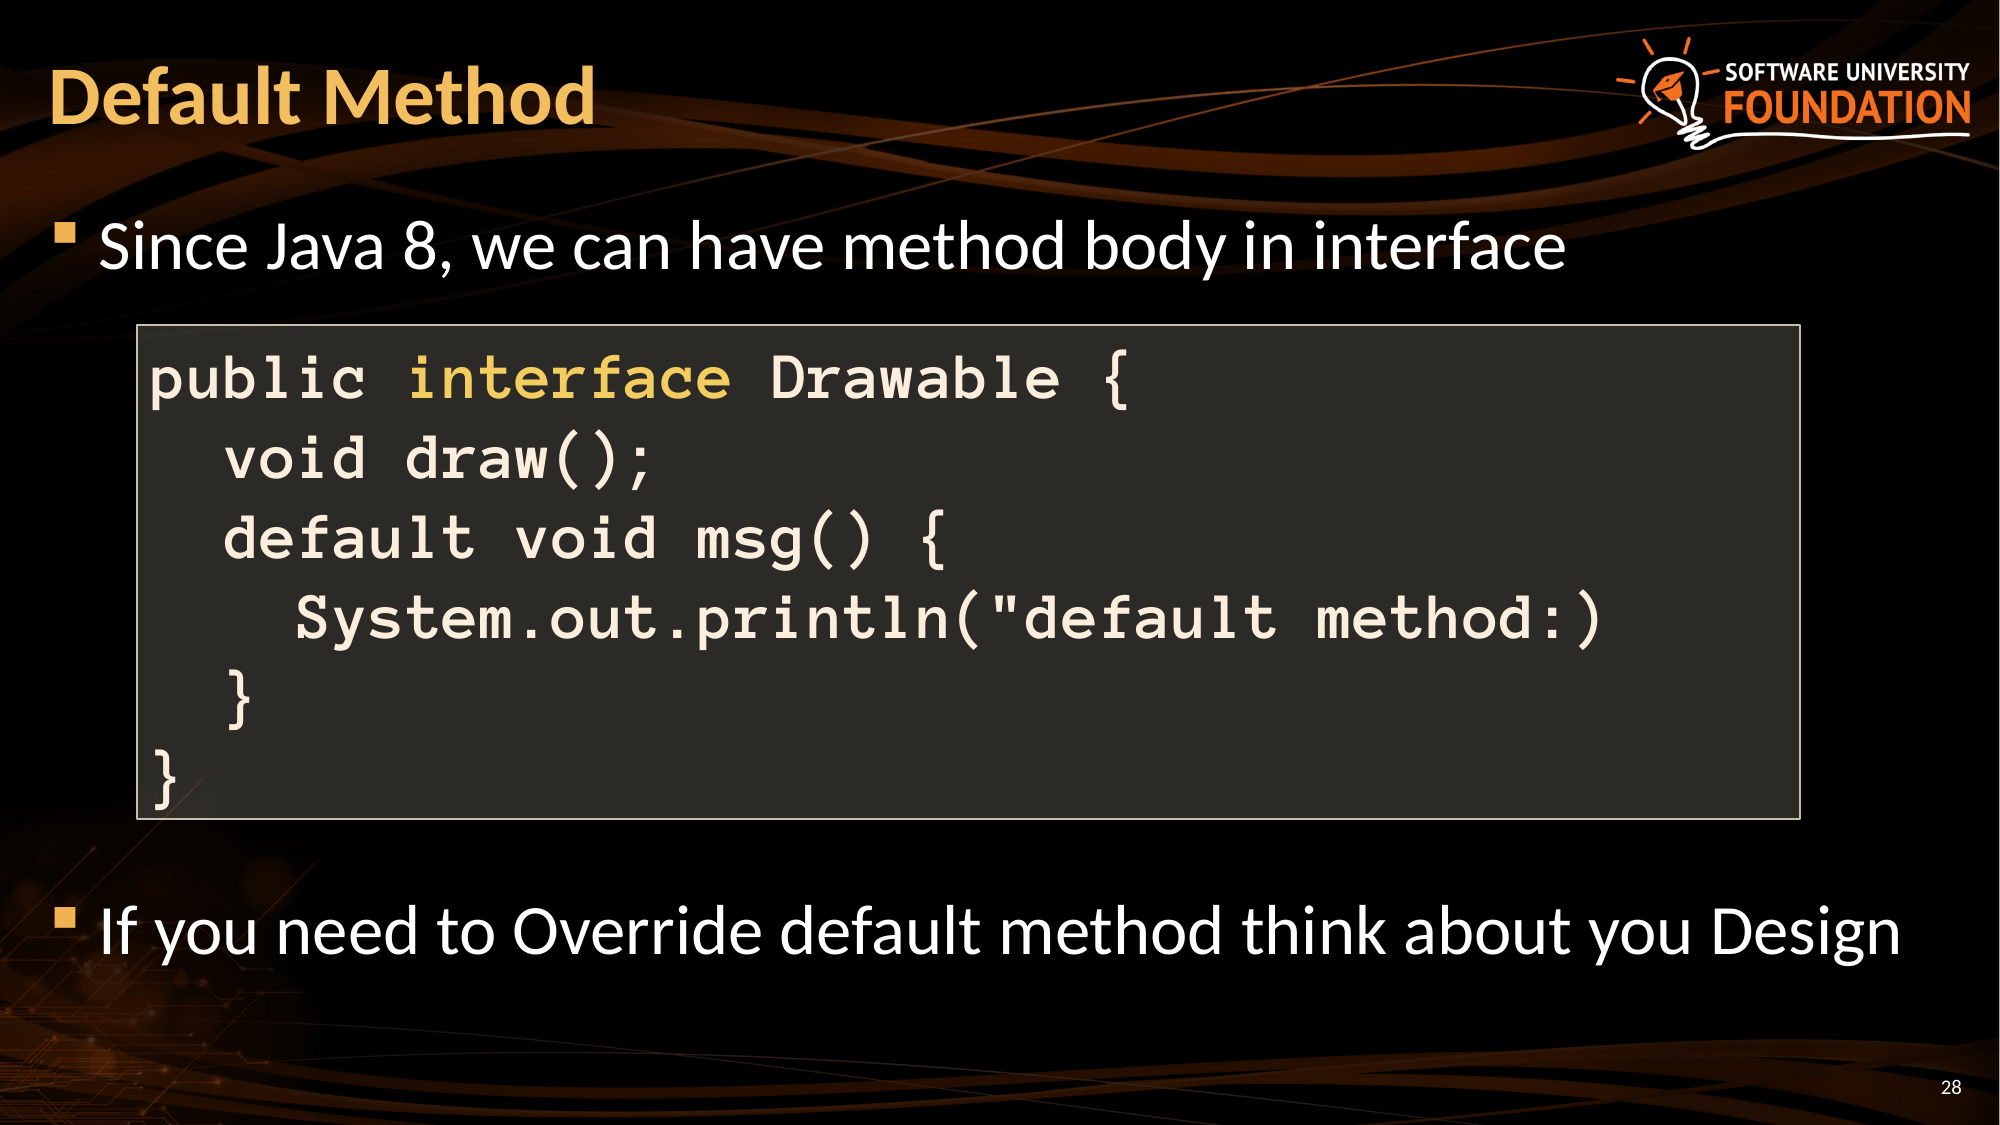

# Default Method
Since Java 8, we can have method body in interface

If you need to Override default method think about you Design
public interface Drawable {
  void draw();
  default void msg() {
    System.out.println("default method:)
  }
}
28